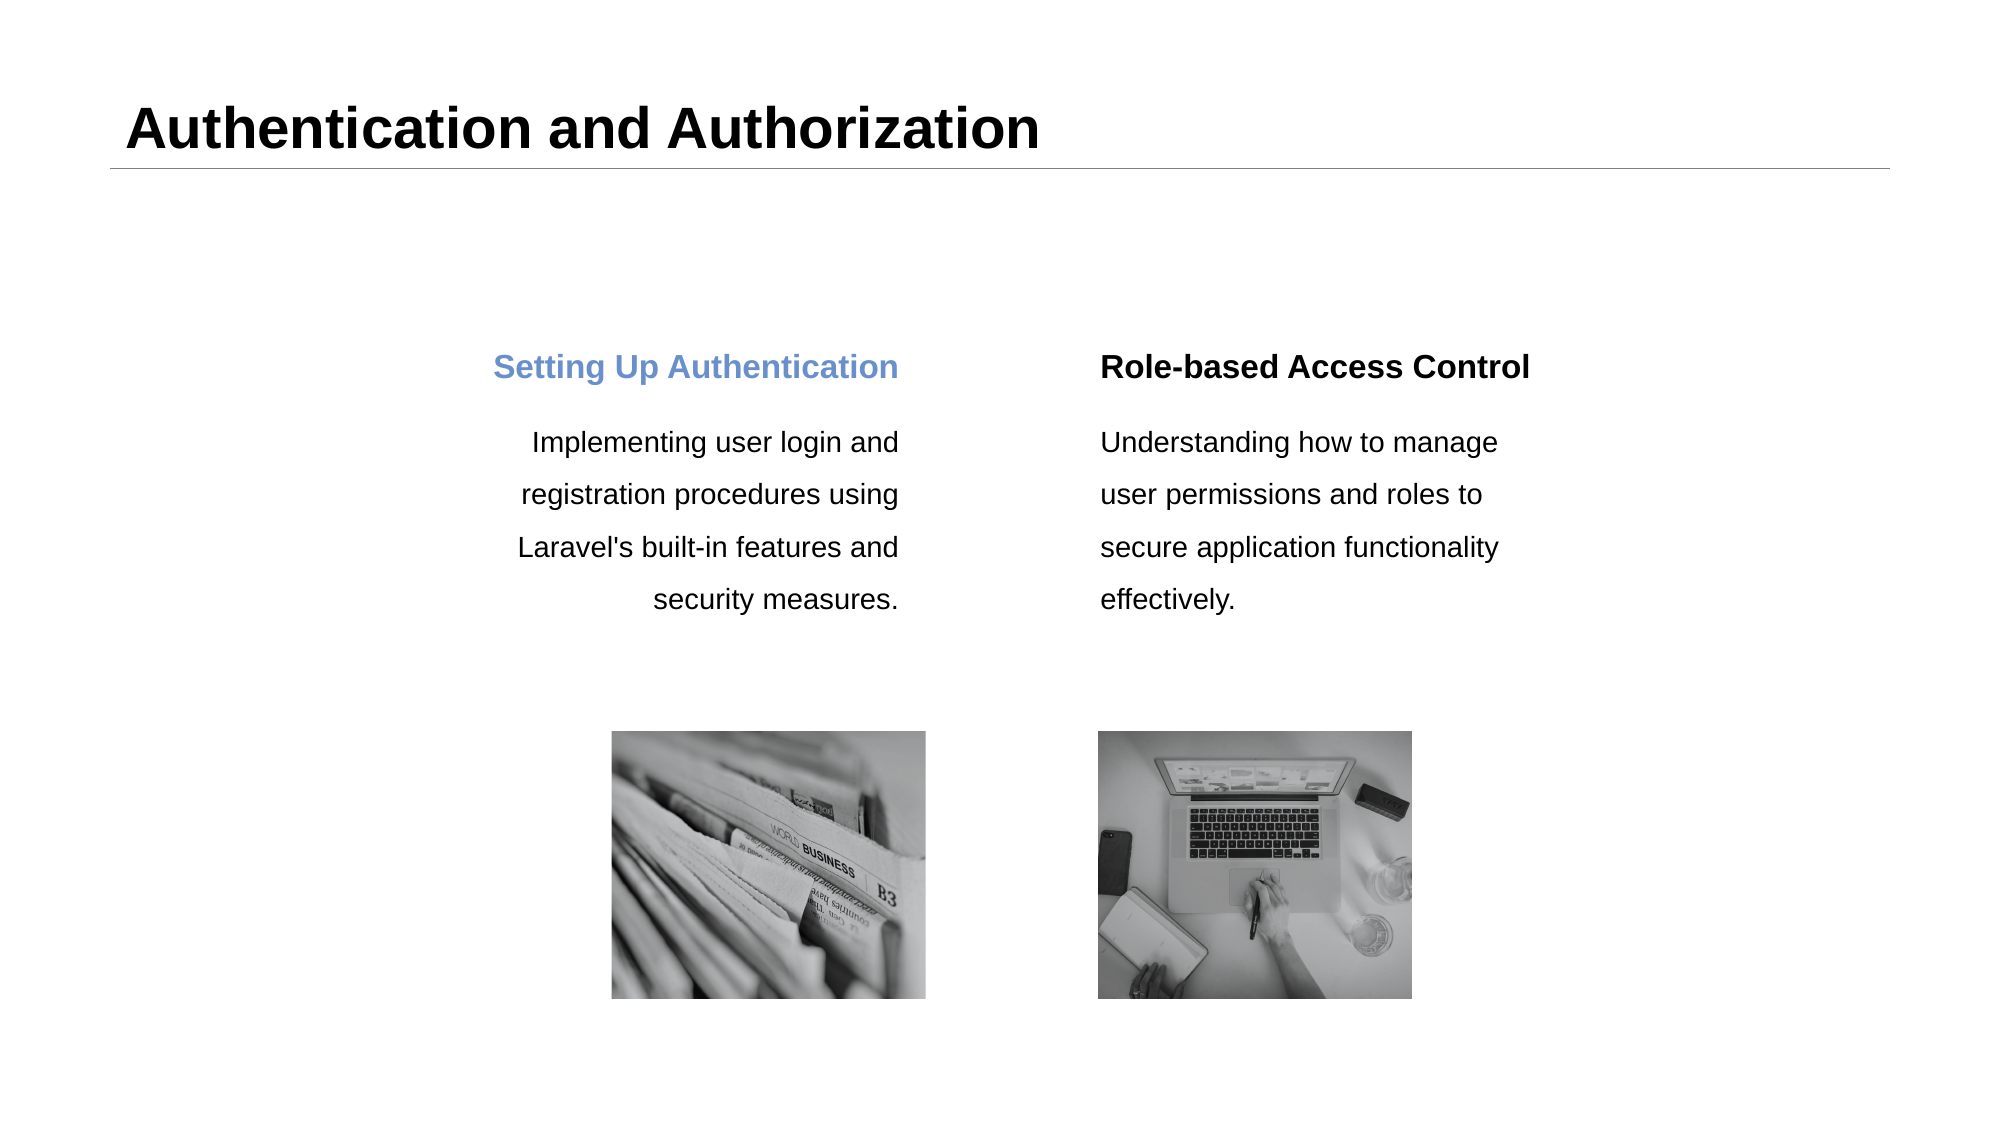

# Authentication and Authorization
Setting Up Authentication
Role-based Access Control
Implementing user login and registration procedures using Laravel's built-in features and security measures.
Understanding how to manage user permissions and roles to secure application functionality effectively.